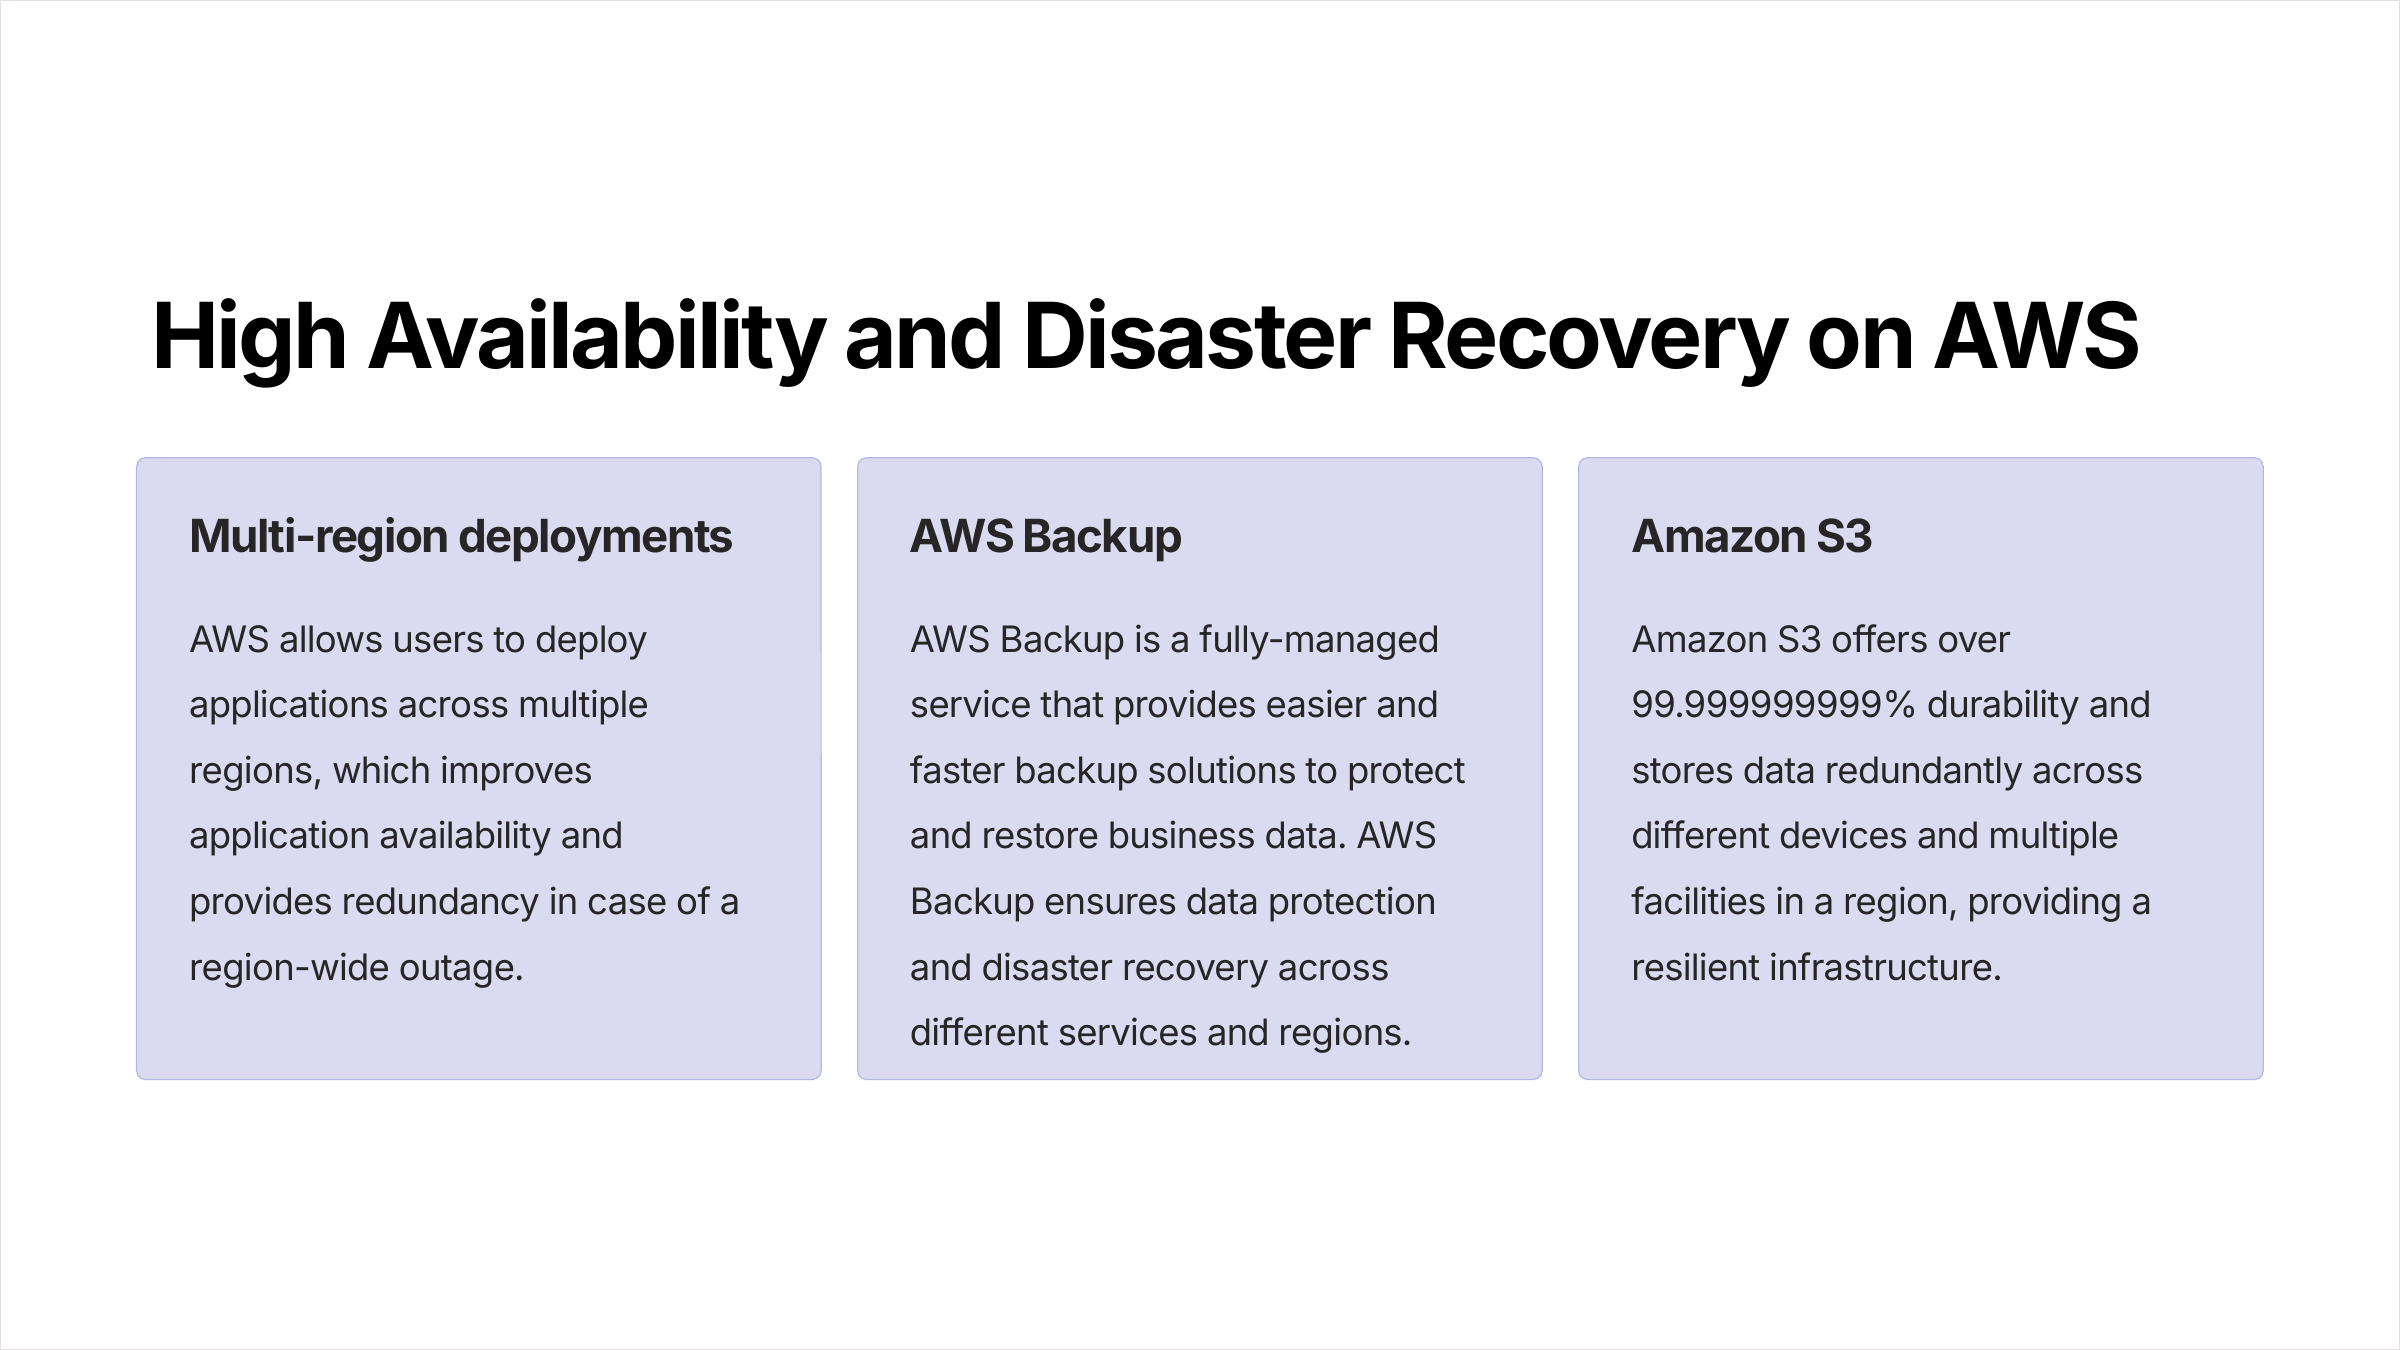

High Availability and Disaster Recovery on AWS

Multi-region deployments
AWS Backup
Amazon S3
AWS allows users to deploy applications across multiple regions, which improves application availability and provides redundancy in case of a region-wide outage.
AWS Backup is a fully-managed service that provides easier and faster backup solutions to protect and restore business data. AWS Backup ensures data protection and disaster recovery across different services and regions.
Amazon S3 offers over 99.999999999% durability and stores data redundantly across different devices and multiple facilities in a region, providing a resilient infrastructure.